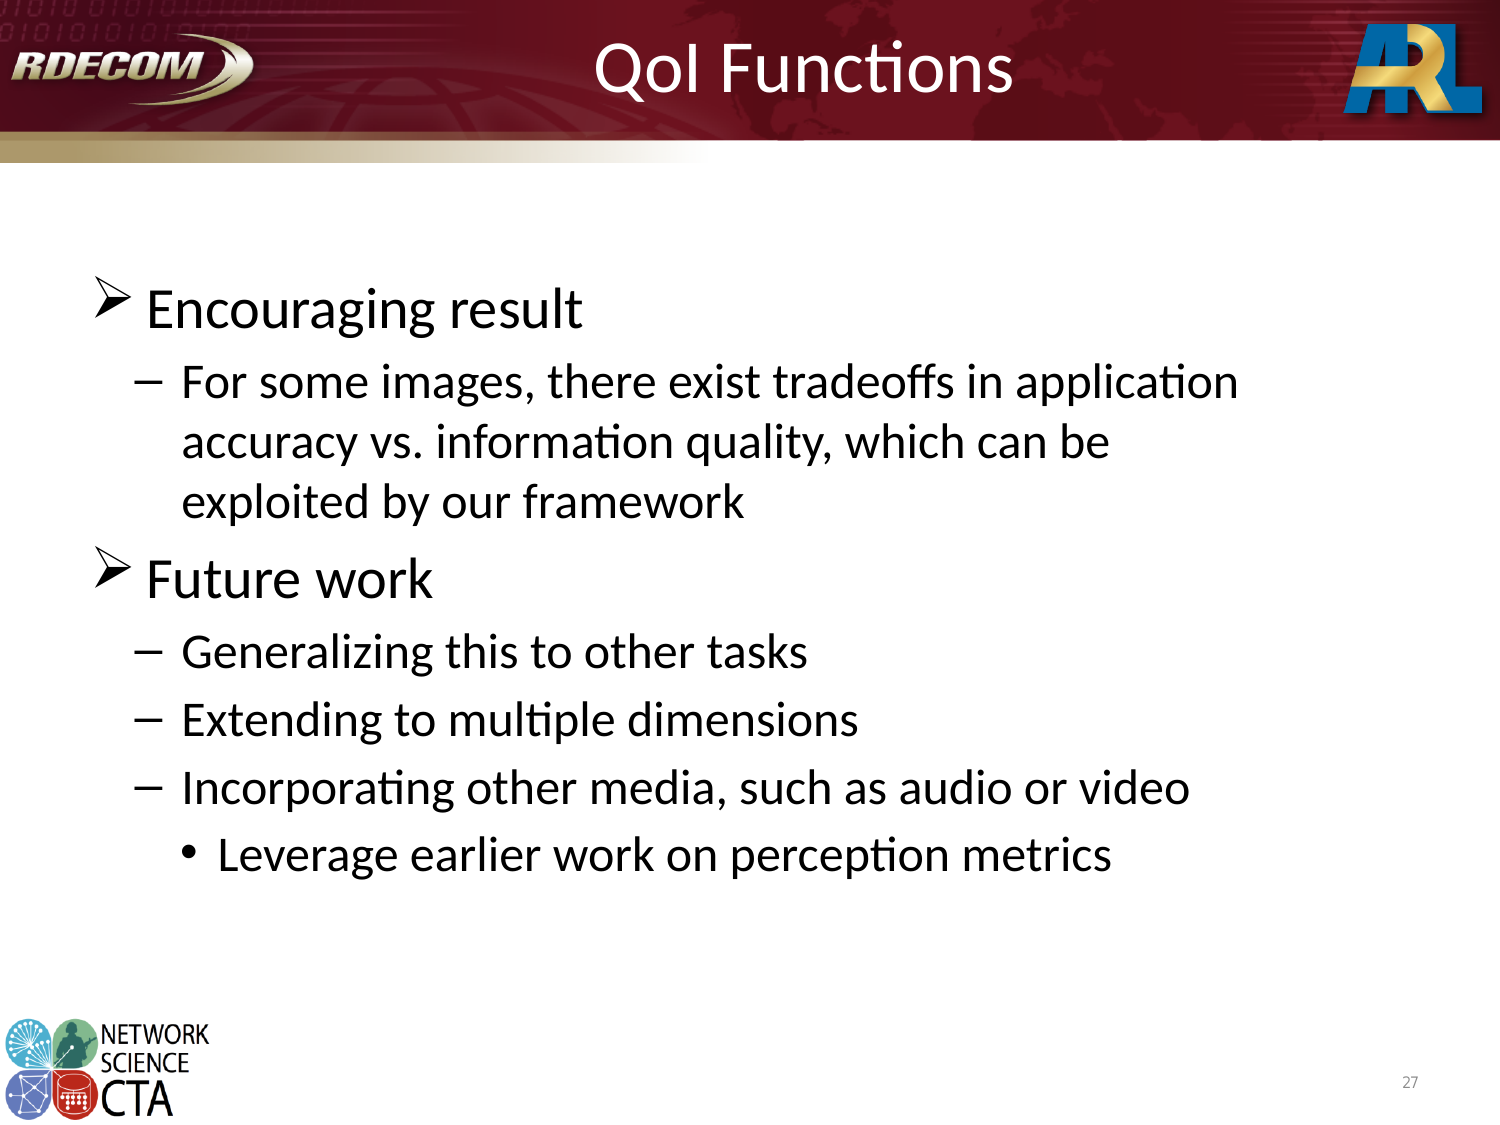

# QoI Functions
Encouraging result
For some images, there exist tradeoffs in application accuracy vs. information quality, which can be exploited by our framework
Future work
Generalizing this to other tasks
Extending to multiple dimensions
Incorporating other media, such as audio or video
Leverage earlier work on perception metrics
27